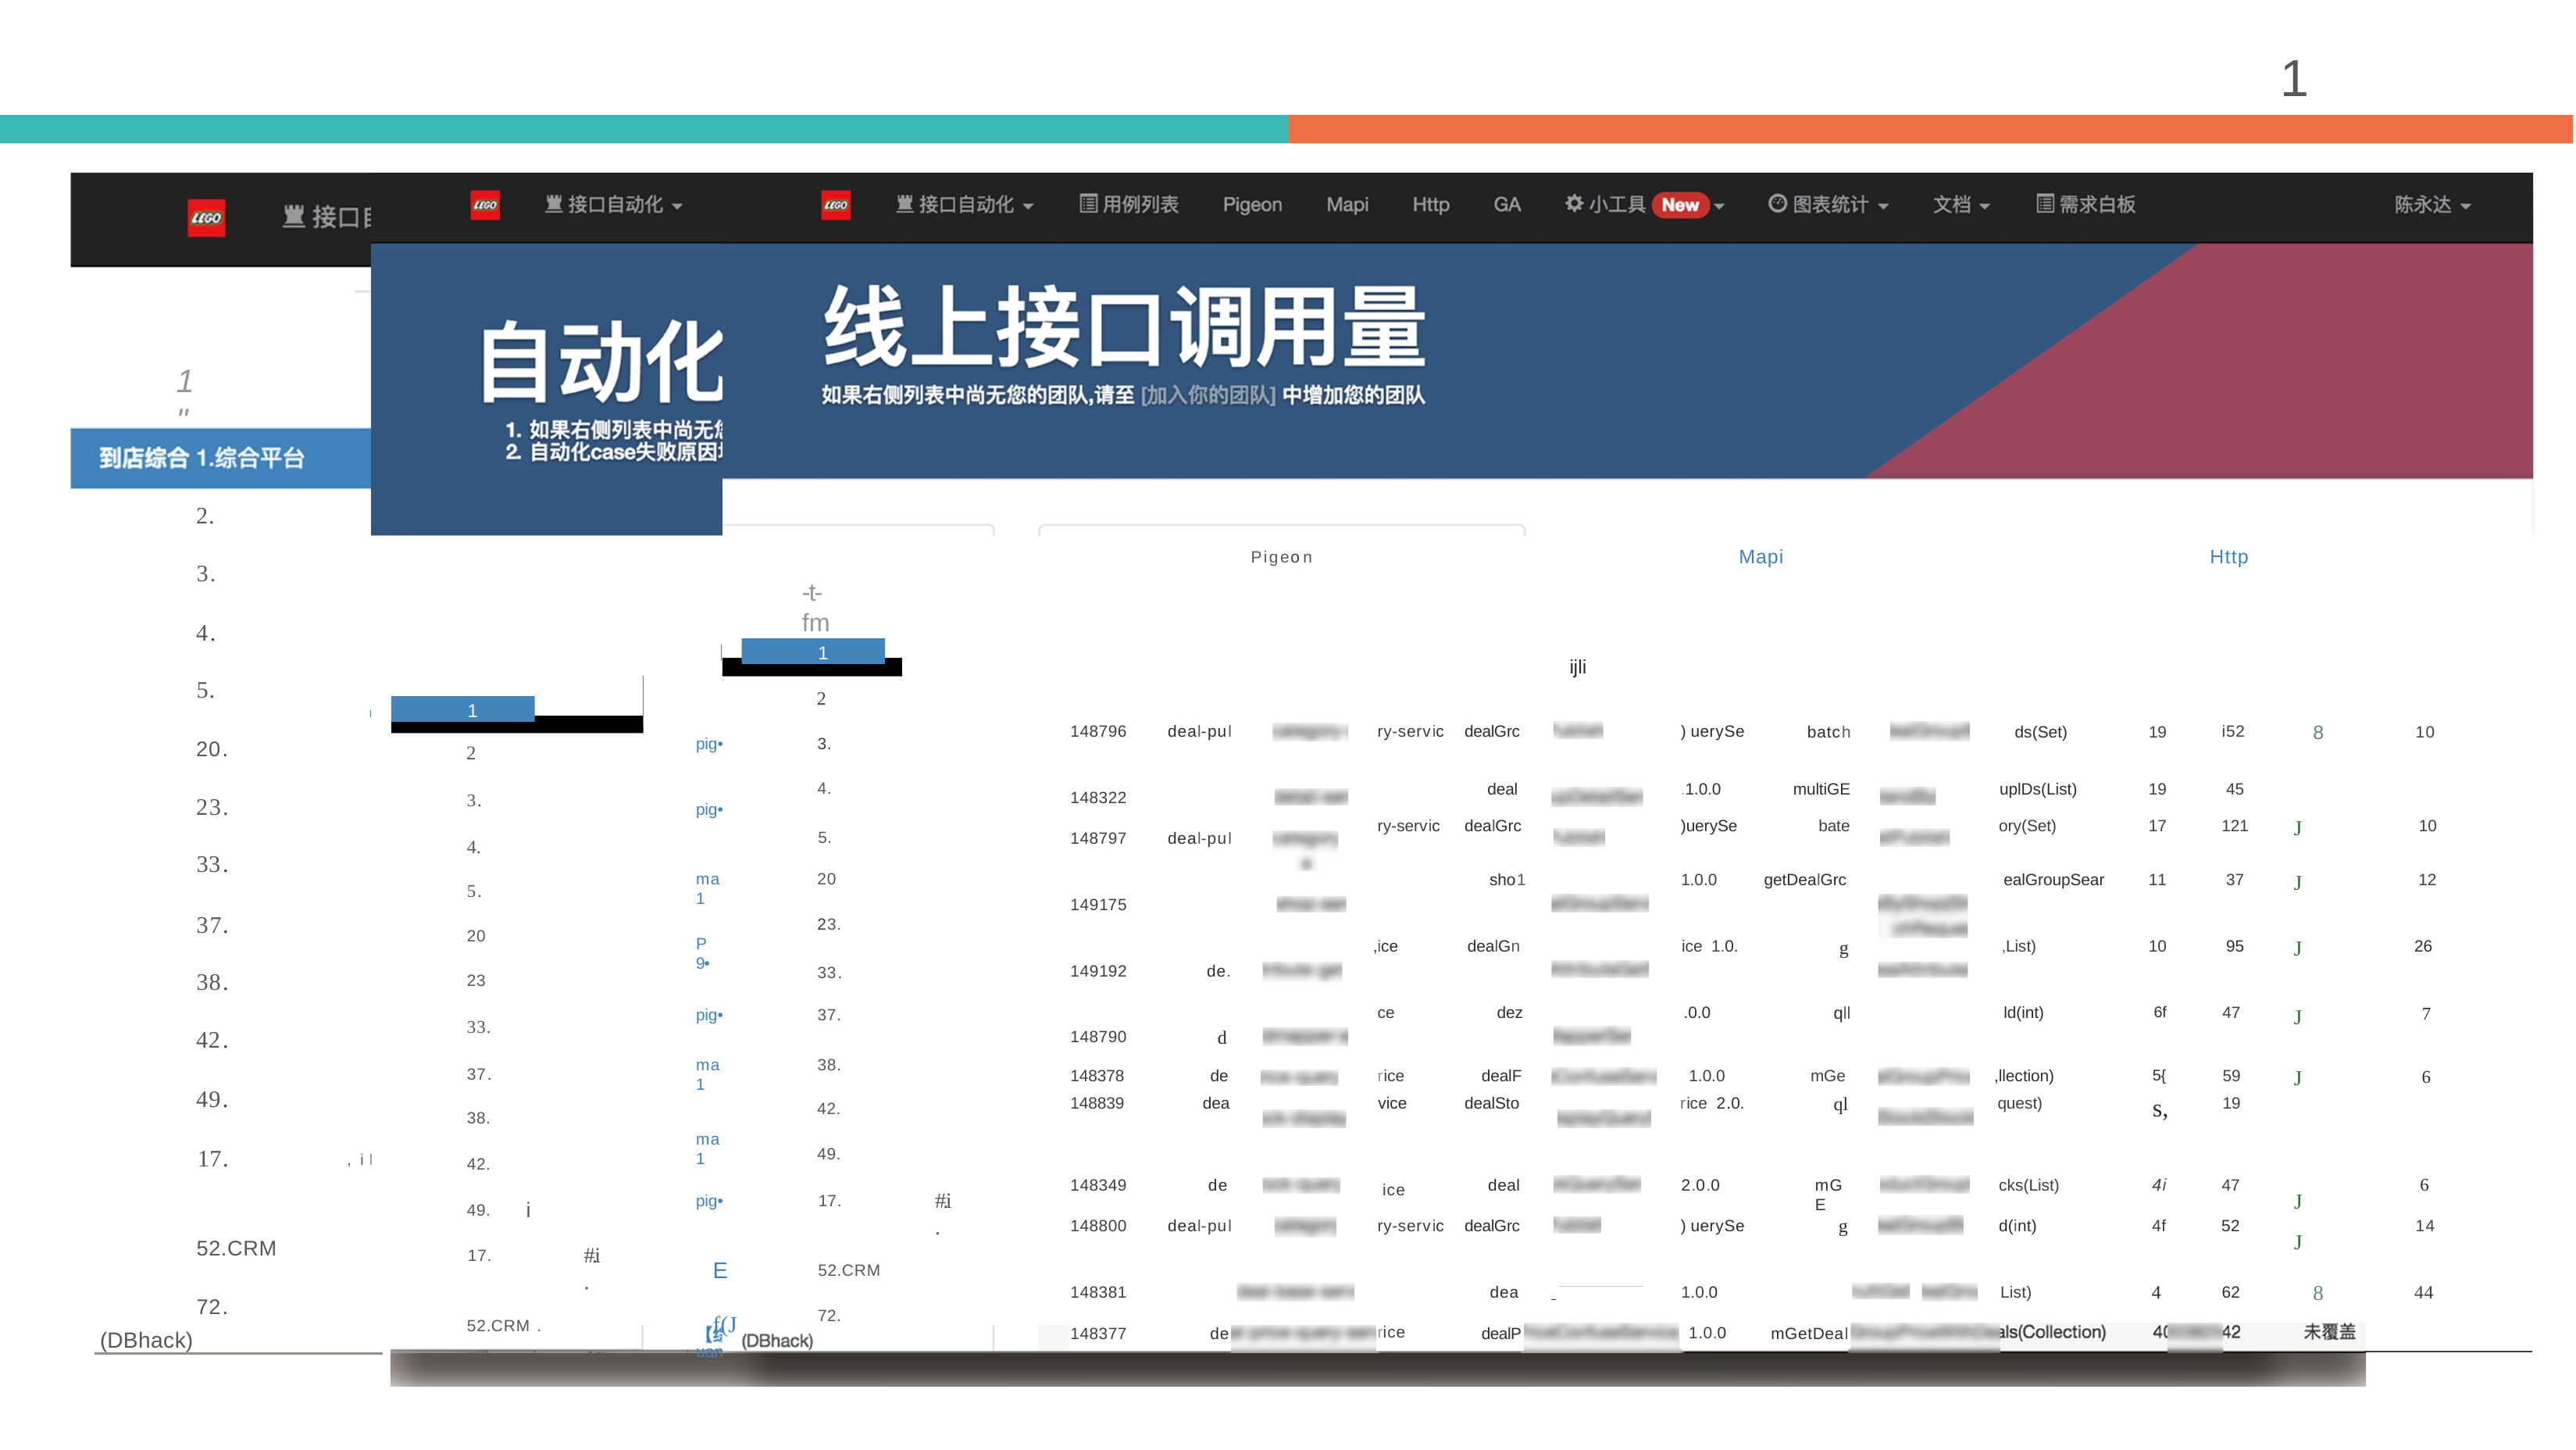

1

1"
2.
Mapi
Http
Pigeon
3.
-t-fm
4.

1

ijli

5.

2

1

8
148796
deal-pul
ry-servic
dealGrc
)uerySe
i52

batch
ds(Set)
19
10

pig•
3.
20.
2
4.
|  | deal | .1.0.0 | multiGE | uplDs(List) | 19 | 45 |  |  |
| --- | --- | --- | --- | --- | --- | --- | --- | --- |
| ry-servic | dealGrc | )uerySe | bate | ory(Set) | 17 | 121 | J | 10 |
|  | sho1 | 1.0.0 | getDealGrc | ealGroupSear | 11 | 37 | J | 12 |
| ,ice | dealGn | ice 1.0. | g | ,List) | 10 | 95 | J | 26 |
| ce | dez | .0.0 | qll | ld(int) | 6f | 47 | J | 7 |

148322

3.
23.
pig•
5.
148797
deal-pul

4.
33.
ma1
20
5.
149175

37.
23.
20
P 9•

149192
de.

33.
38.
23
pig•
37.
33.
42.
d

148790

ma1
38.
37.
| 148378 | de | rice | dealF | 1.0.0 | mGe | ,llection) | 5{ | 59 | J | 6 |
| --- | --- | --- | --- | --- | --- | --- | --- | --- | --- | --- |
| 148839 | dea | vice | dealSto | rice 2.0. | ql | quest) | s, | 19 |  |  |

49.
42.

38.

ma1
49.
17.
,il
42.
J J
6
4i
148349
de
deal
2.0.0
mGE
cks(List)
47

ice
#.i.
pig•
17.
i
49.
g
)uerySe

148800
deal-pul
ry-servic
dealGrc
d(int)
4f
52
14

52.CRM
#.i.
17.
E	f(J
uan
52.CRM
8
4
44
148381
dea
1.0.0
List)
62

72.
72.
52.CRM .
rice
1.0.0

148377
de
dealP
mGetDeal
(DBhack)